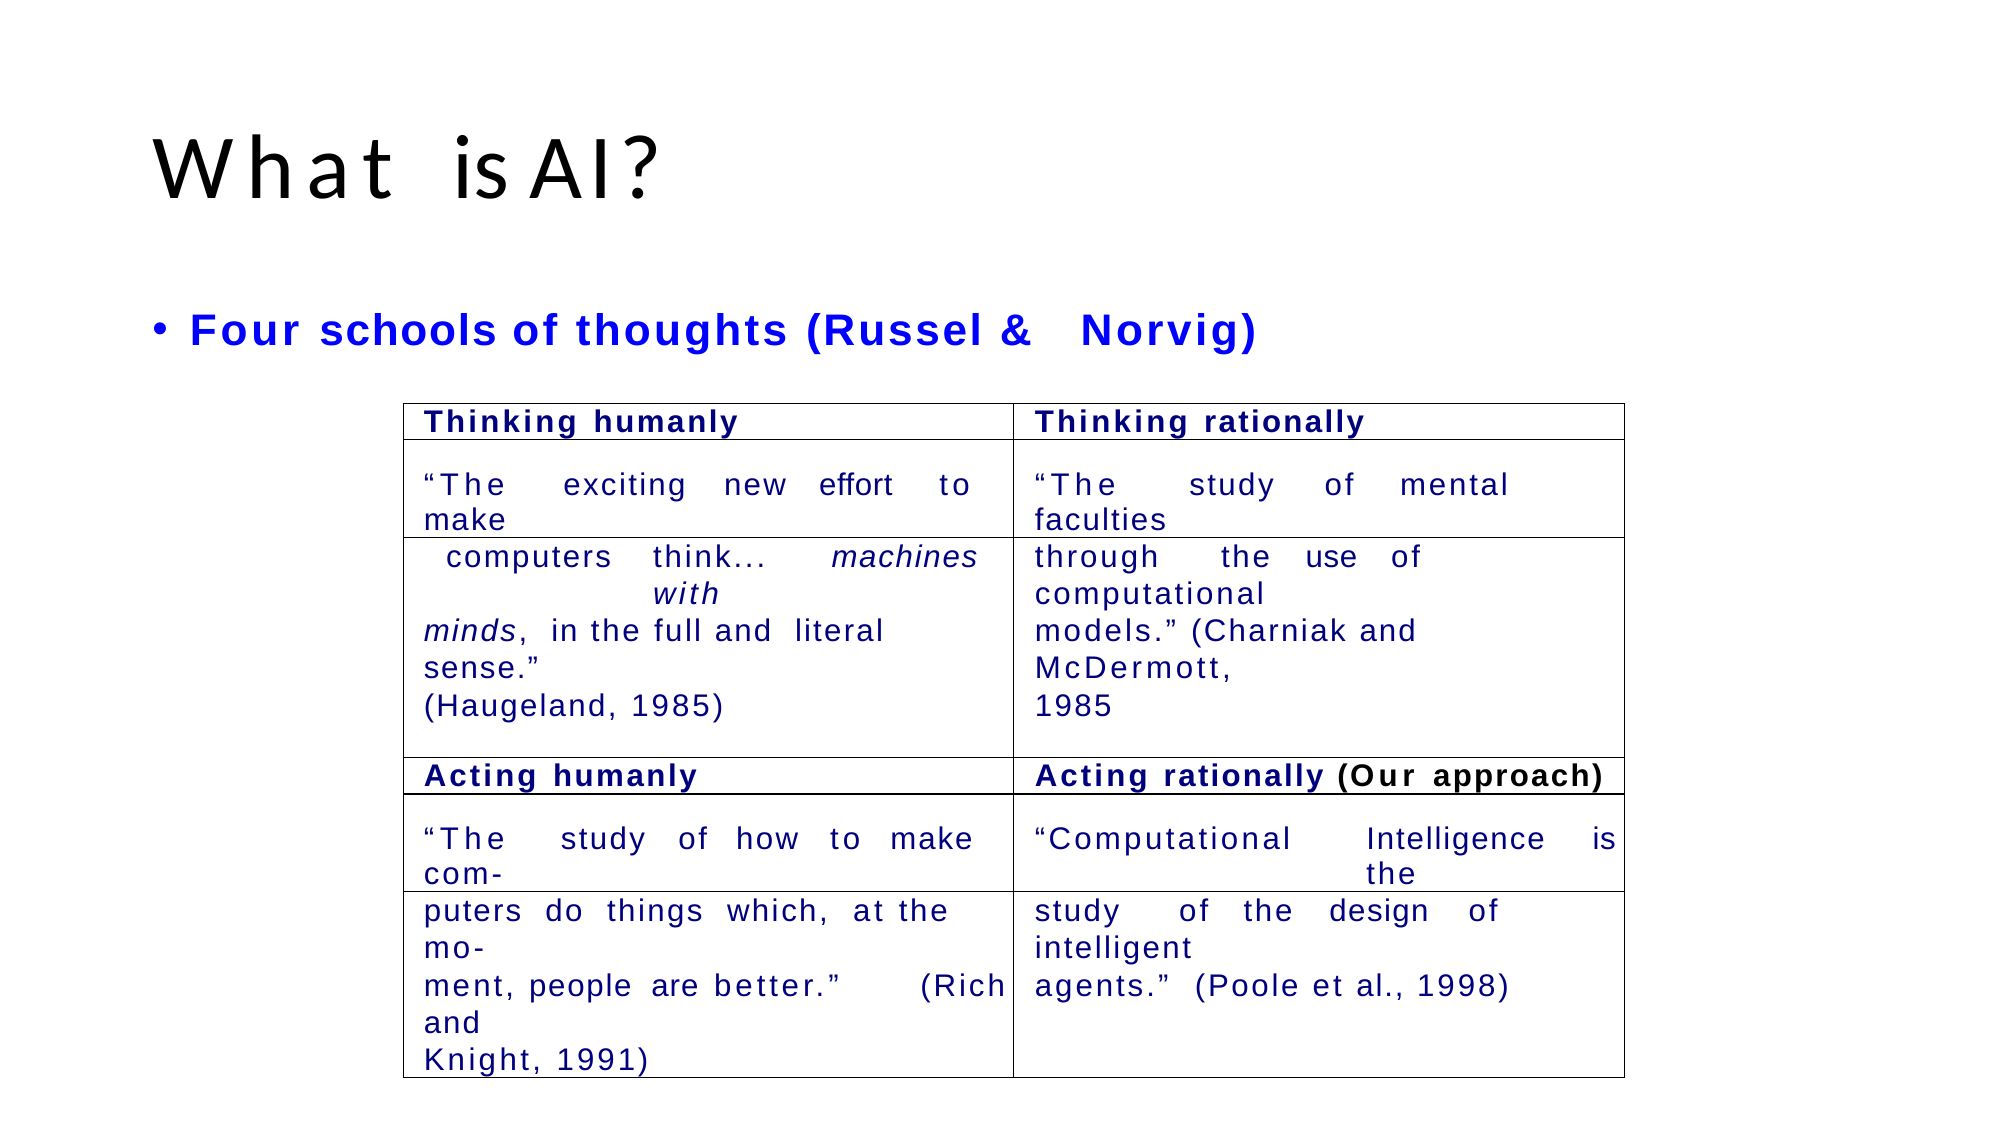

# What	is AI?
Four schools of thoughts (Russel & Norvig)

| Thinking humanly | Thinking rationally |
| --- | --- |
| “The exciting new effort to make | “The study of mental faculties |
| computers think... machines with | through the use of computational |
| minds, in the full and literal sense.” | models.” (Charniak and McDermott, |
| (Haugeland, 1985) | 1985 |
| Acting humanly | Acting rationally (Our approach) |
| “The study of how to make com- | “Computational Intelligence is the |
| puters do things which, at the mo- | study of the design of intelligent |
| ment, people are better.” (Rich and | agents.” (Poole et al., 1998) |
| Knight, 1991) |  |